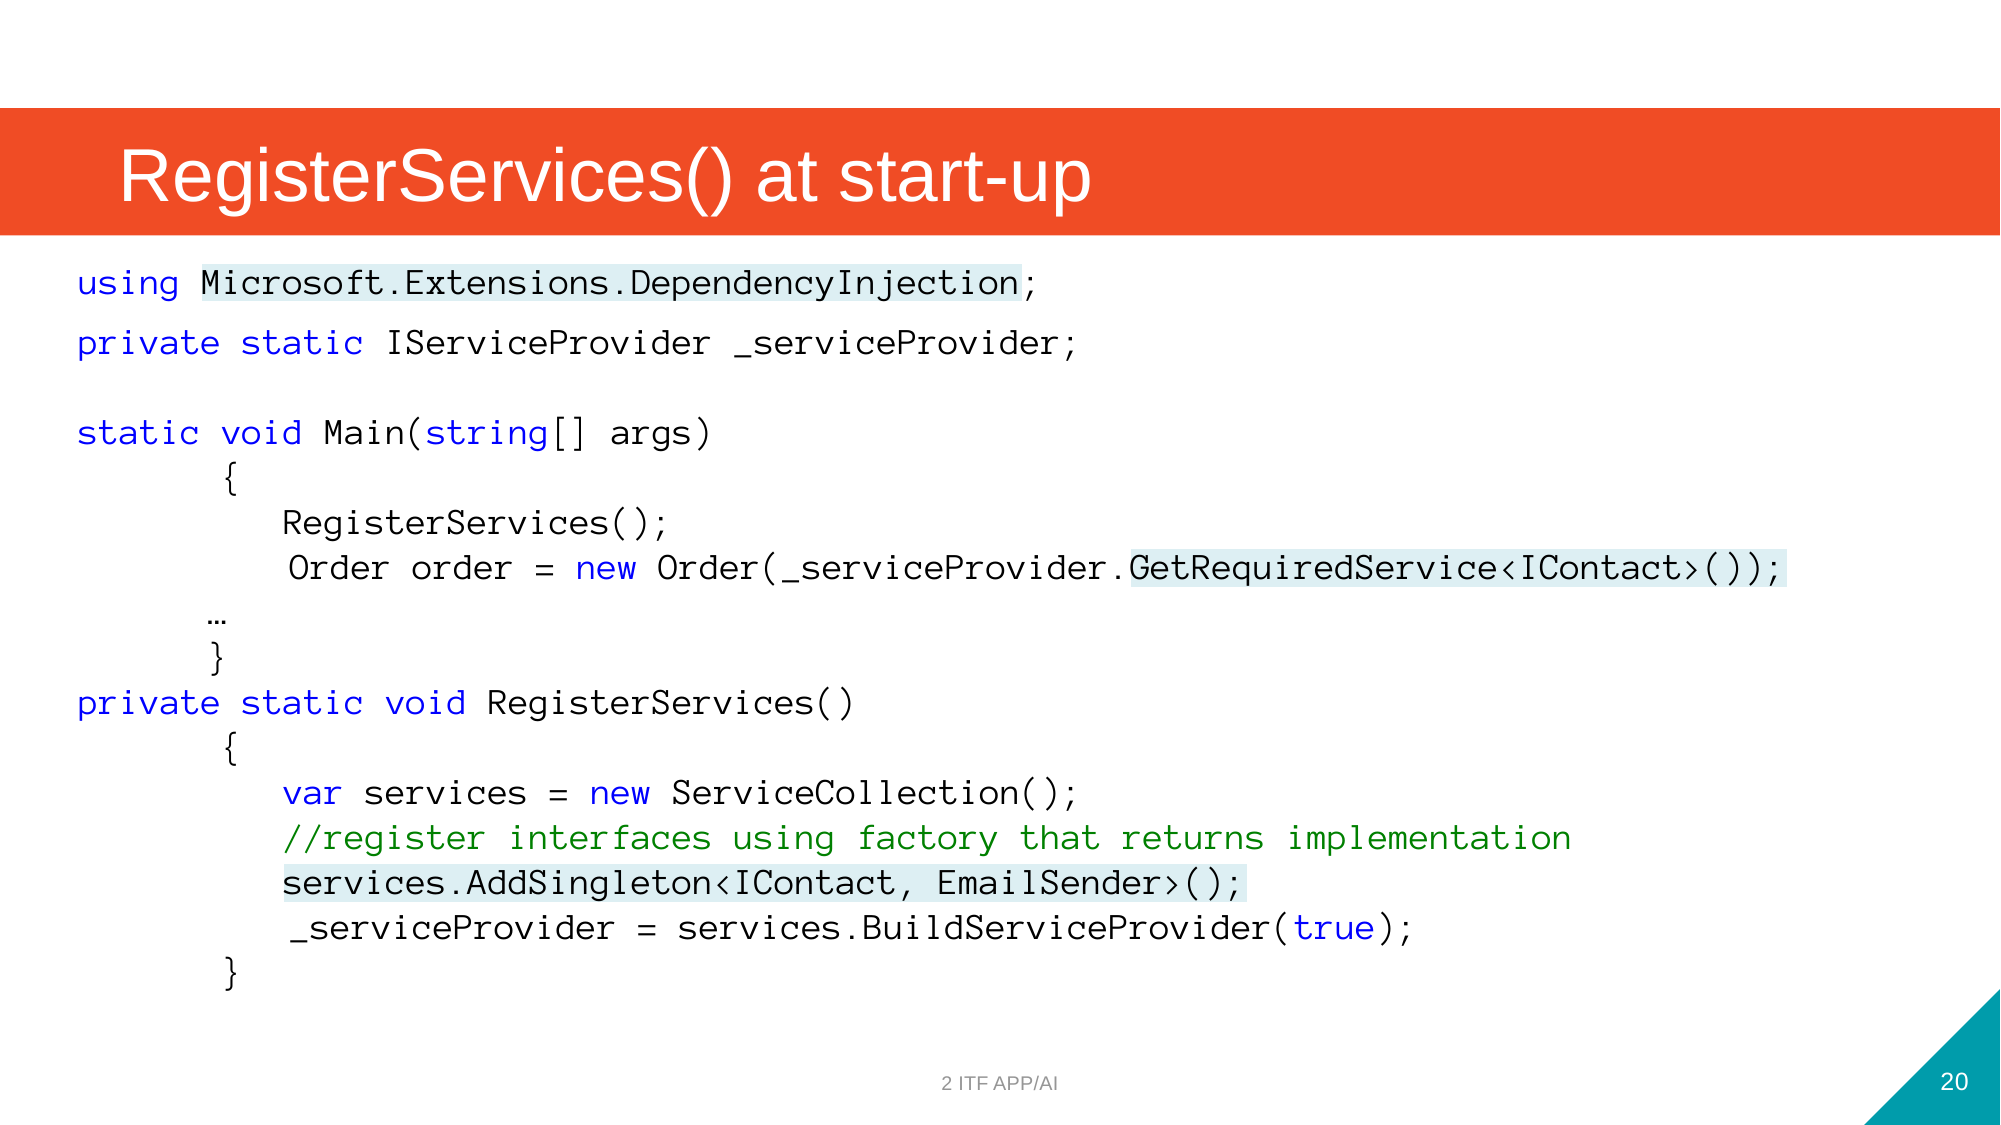

# RegisterServices() at start-up

using Microsoft.Extensions.DependencyInjection;
 private static IServiceProvider _serviceProvider;

 static void Main(string[] args)
        {
           RegisterServices();
	    Order order = new Order(_serviceProvider.GetRequiredService<IContact>());
	…
	}
 private static void RegisterServices()
        {
           var services = new ServiceCollection();
           //register interfaces using factory that returns implementation
           services.AddSingleton<IContact, EmailSender>();
	    _serviceProvider = services.BuildServiceProvider(true);
        }
20
2 ITF APP/AI